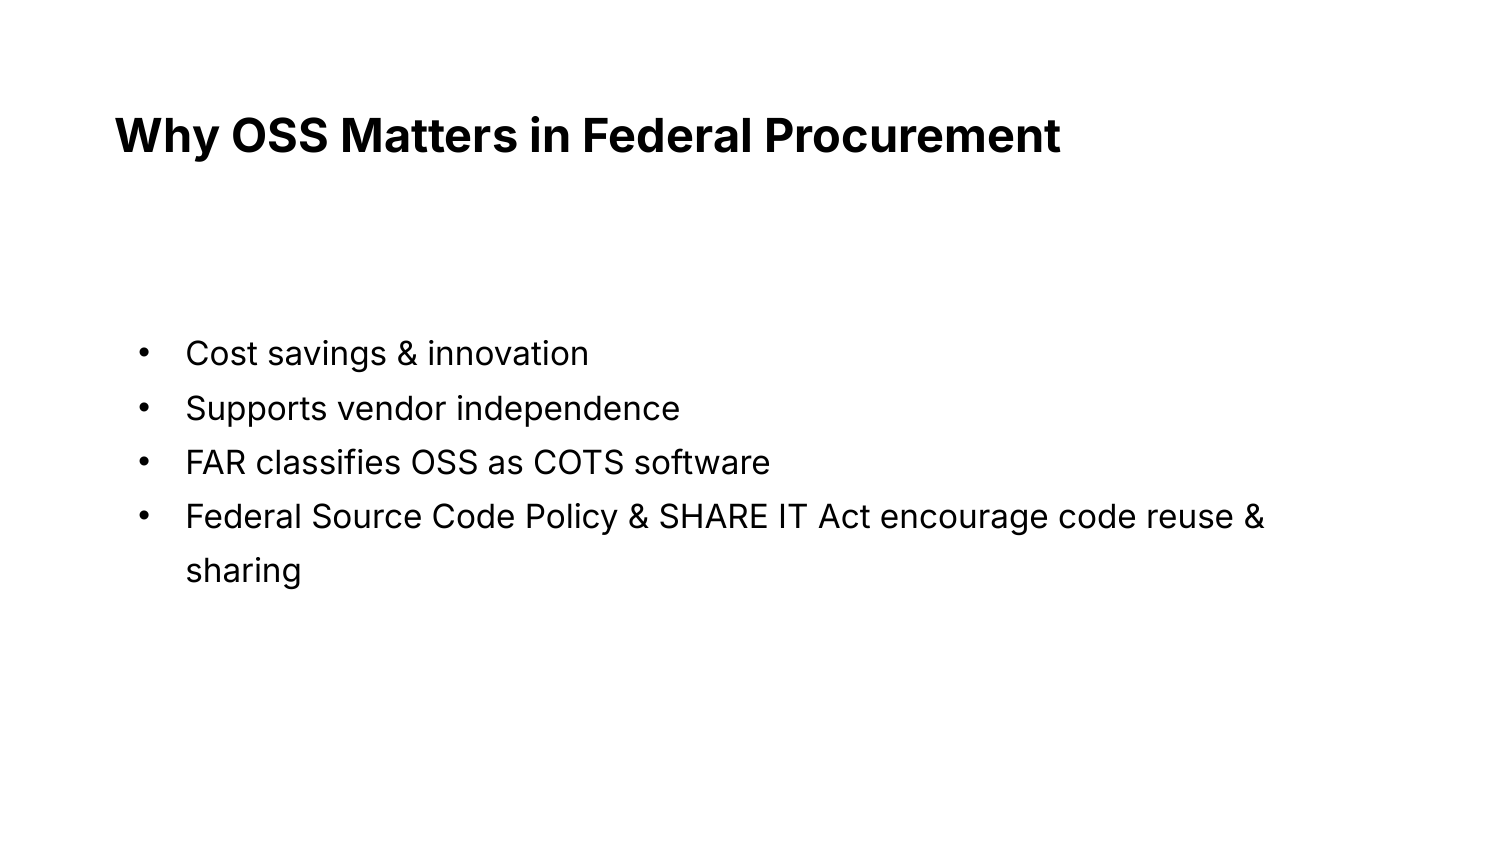

Why OSS Matters in Federal Procurement
Cost savings & innovation
Supports vendor independence
FAR classifies OSS as COTS software
Federal Source Code Policy & SHARE IT Act encourage code reuse & sharing